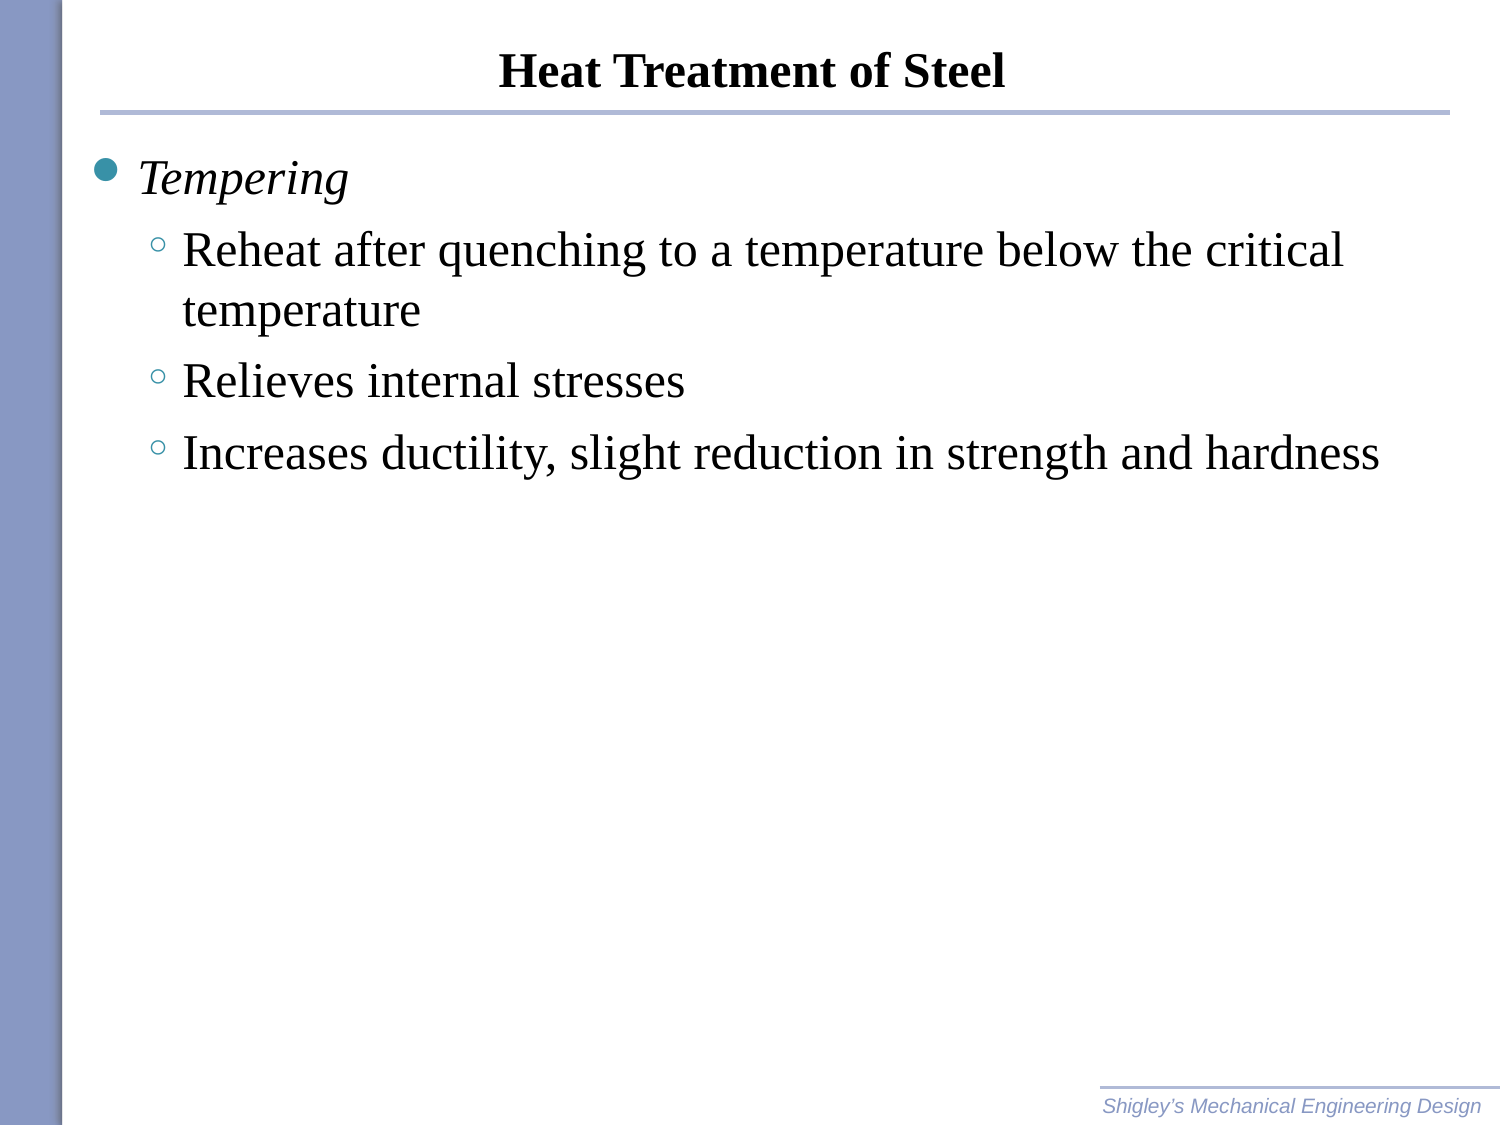

# Heat Treatment of Steel
Tempering
Reheat after quenching to a temperature below the critical temperature
Relieves internal stresses
Increases ductility, slight reduction in strength and hardness
Shigley’s Mechanical Engineering Design